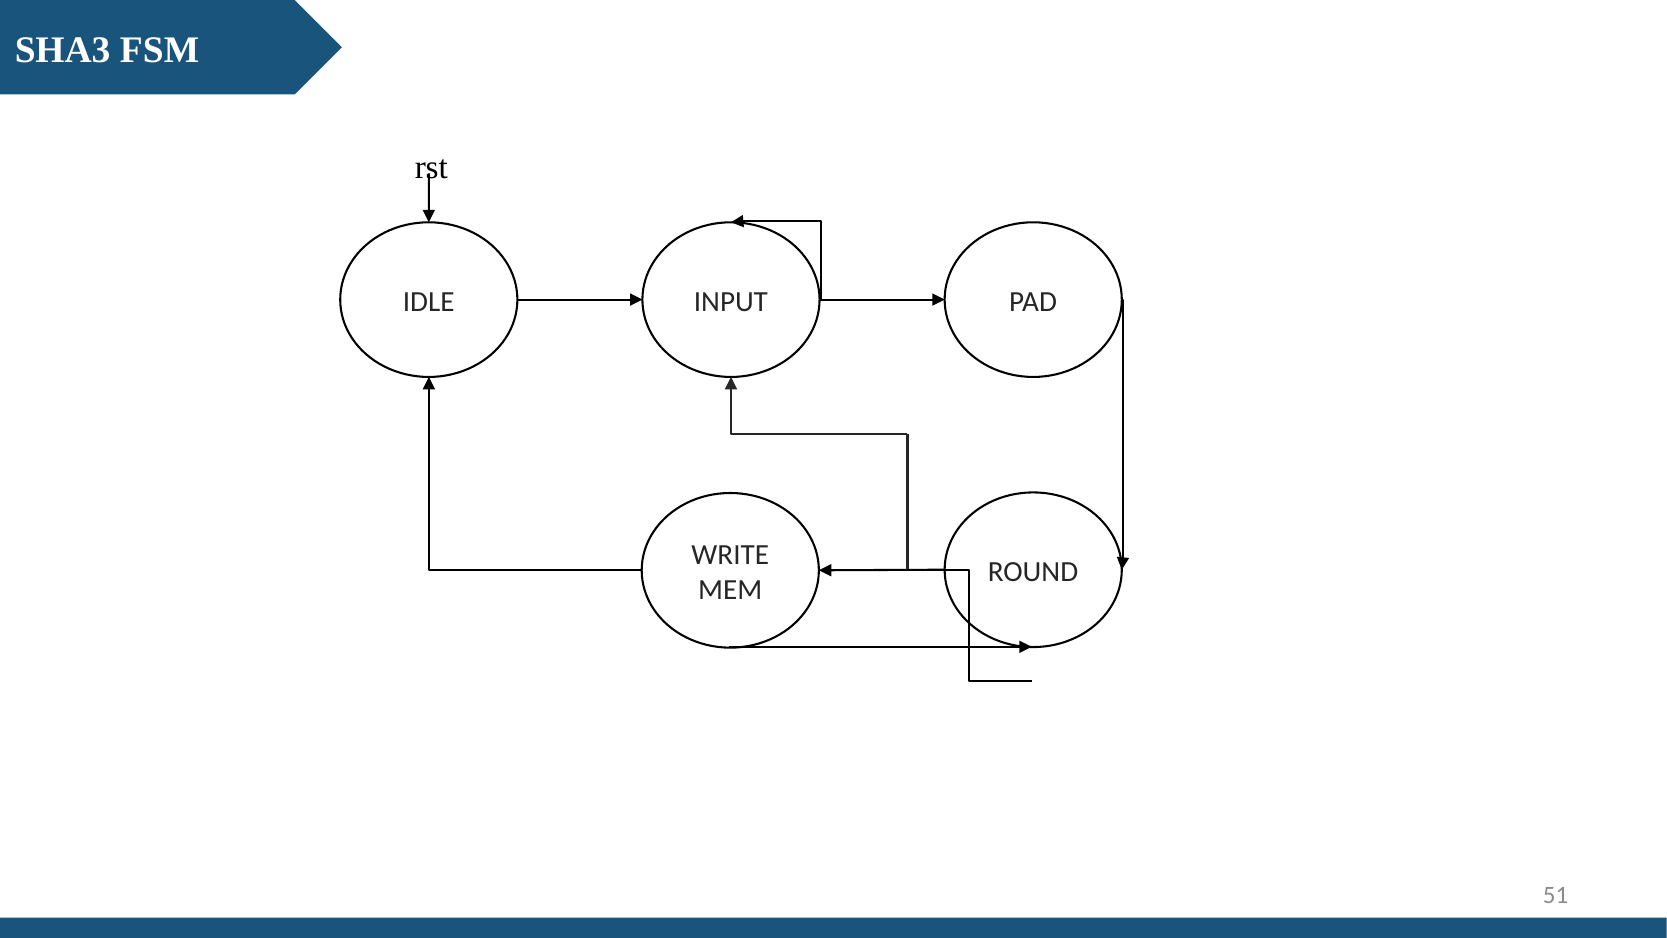

SHA3 FSM
rst
IDLE
INPUT
PAD
ROUND
WRITEMEM
51